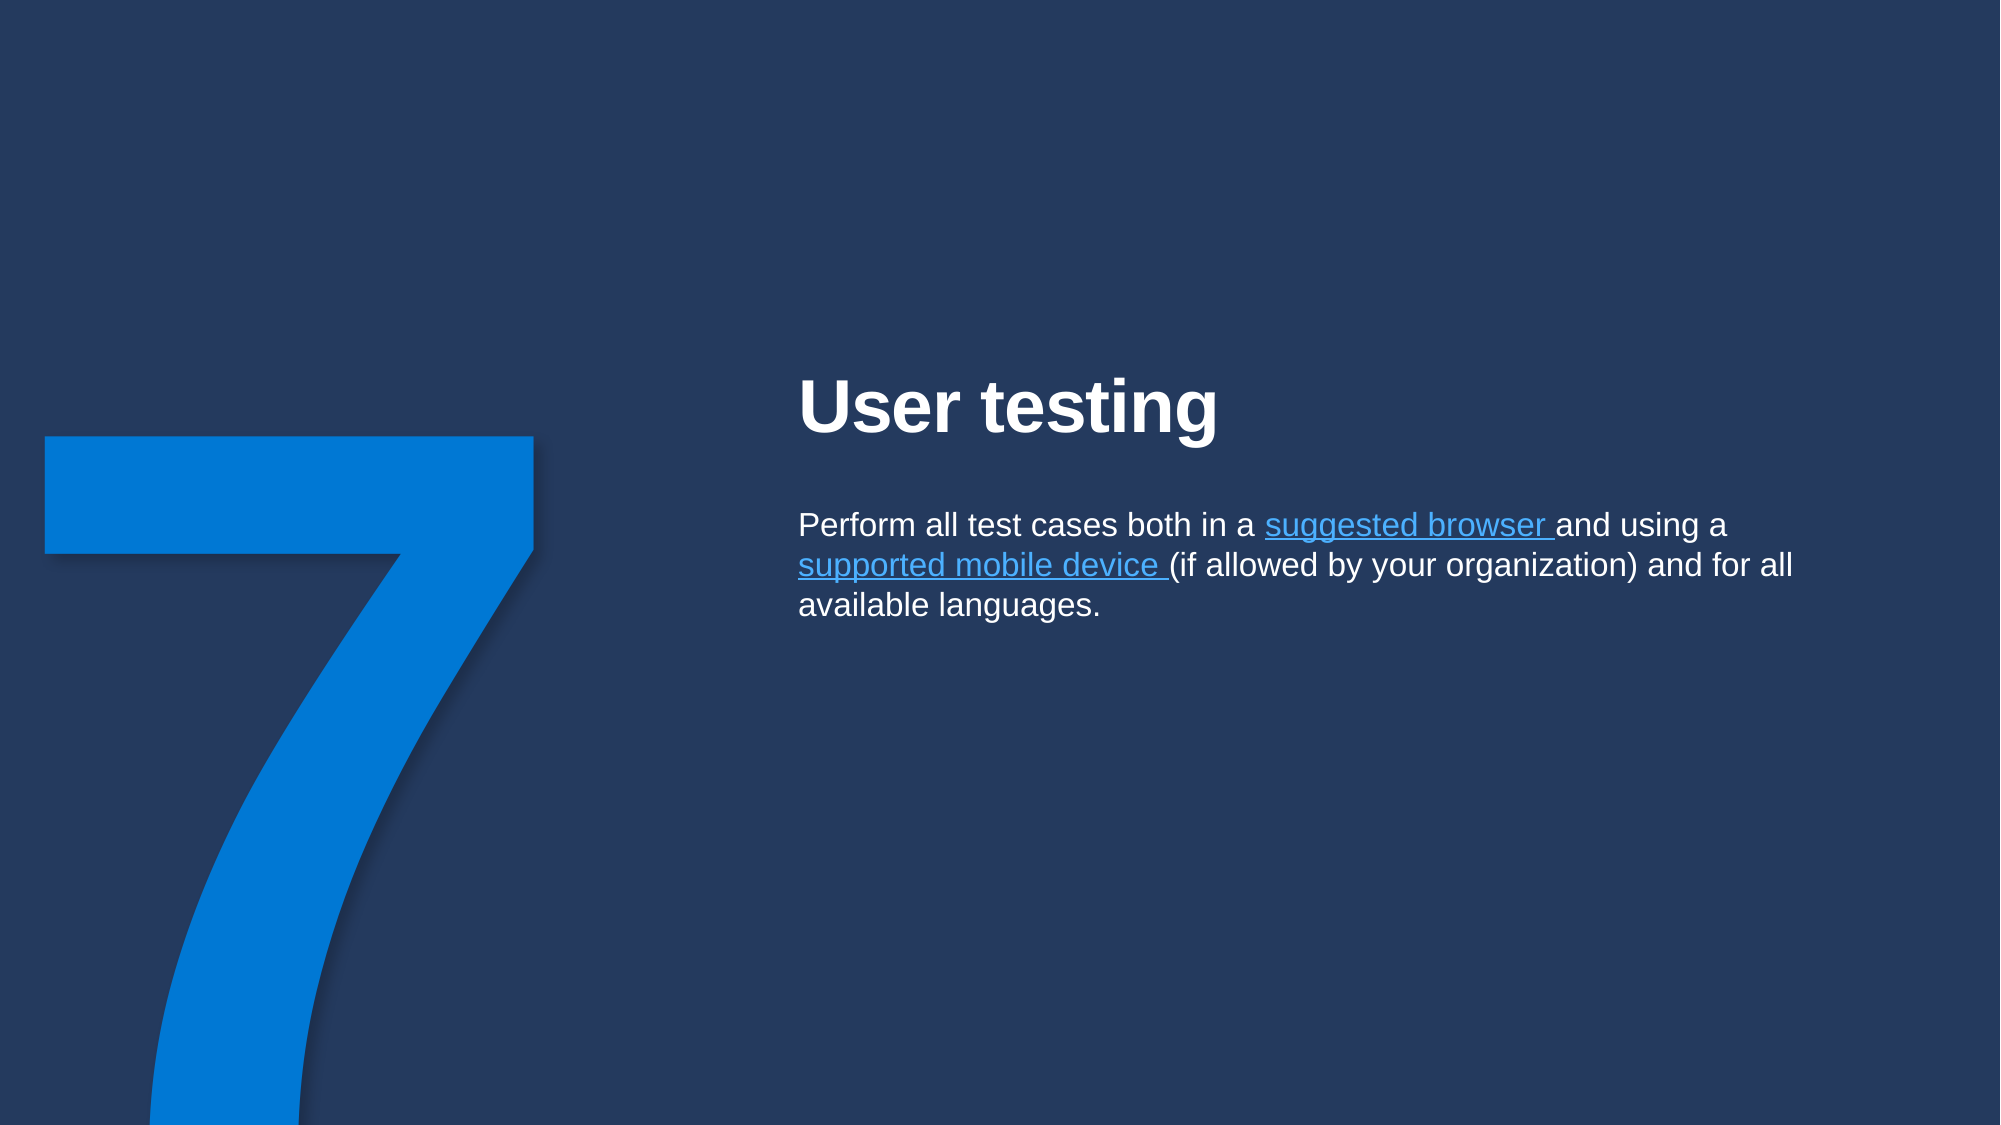

User testing
Perform all test cases both in a suggested browser and using a supported mobile device (if allowed by your organization) and for all available languages.